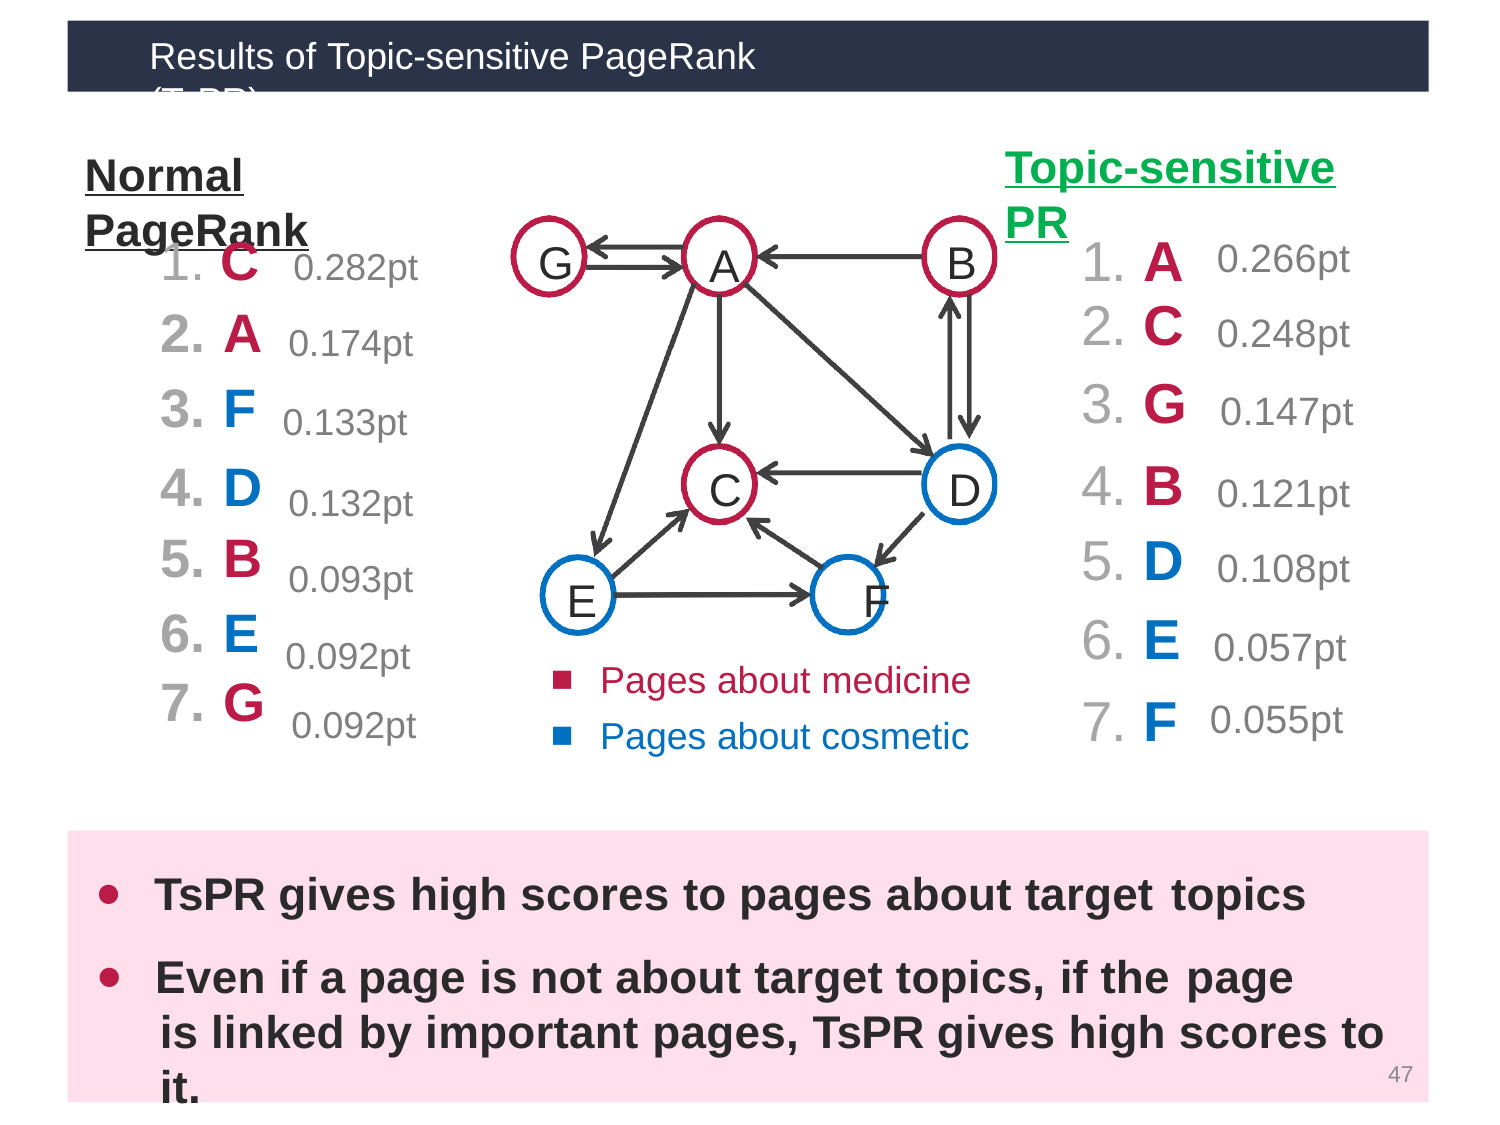

Results of Topic-sensitive PageRank (TsPR)
# Topic-sensitive PR
Normal PageRank

1. C	0.282pt
A
F
D
B
E
G
| 1. A | 0.266pt |
| --- | --- |
| 2. C | 0.248pt |
| 3. G | 0.147pt |
| 4. B | 0.121pt |
| 5. D | 0.108pt |
| 6. E | 0.057pt |
| 7. F | 0.055pt |
G
B
A
0.174pt
0.133pt
C
D
0.132pt
0.093pt
E	F
Pages about medicine
Pages about cosmetic
0.092pt
0.092pt

TsPR gives high scores to pages about target topics
Even if a page is not about target topics, if the page
is linked by important pages, TsPR gives high scores to it.
47